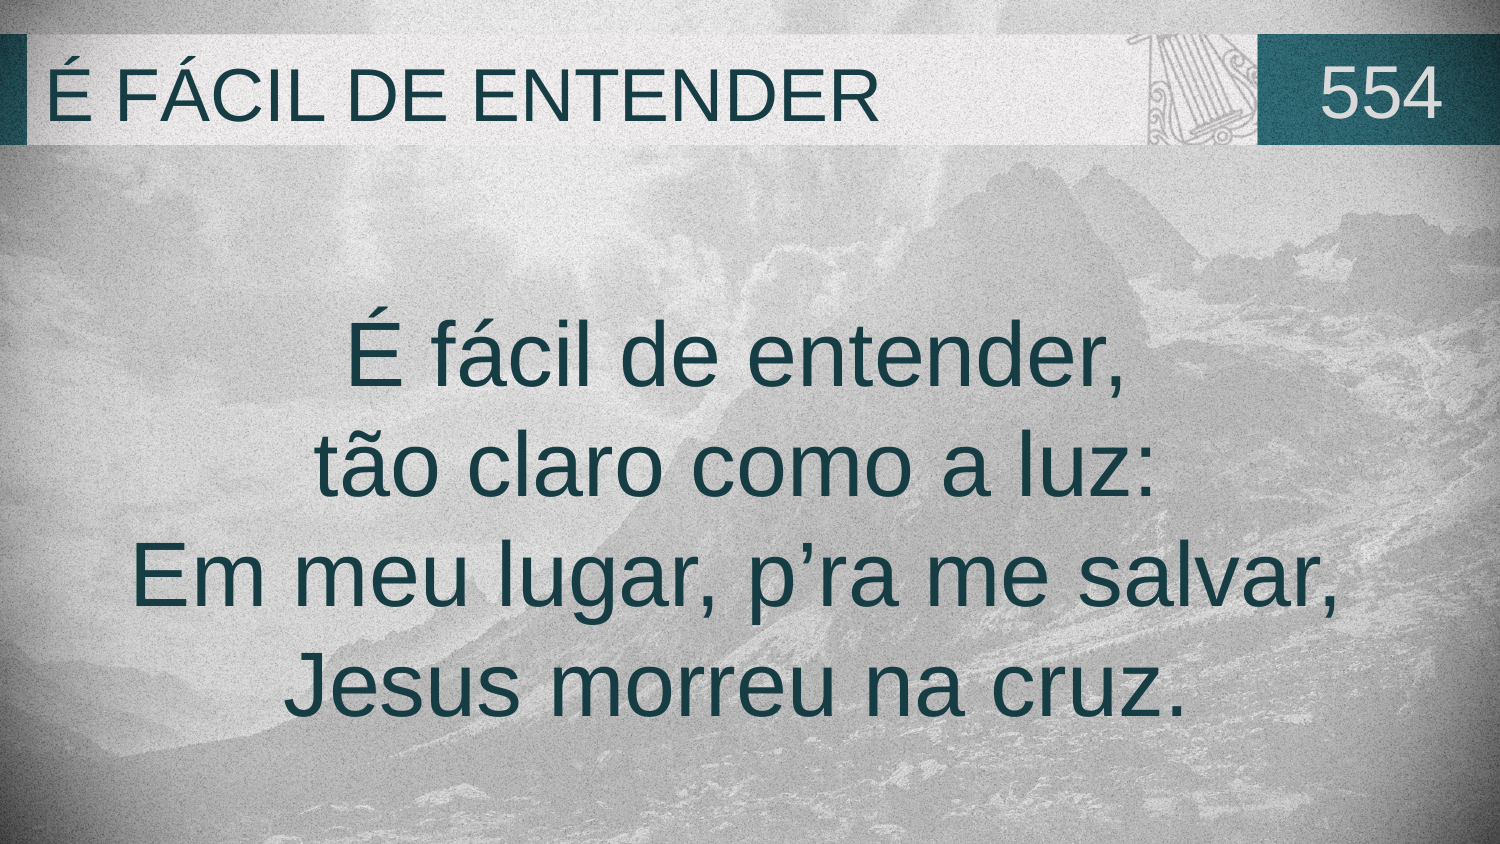

# É FÁCIL DE ENTENDER
554
É fácil de entender,
tão claro como a luz:
Em meu lugar, p’ra me salvar,
Jesus morreu na cruz.